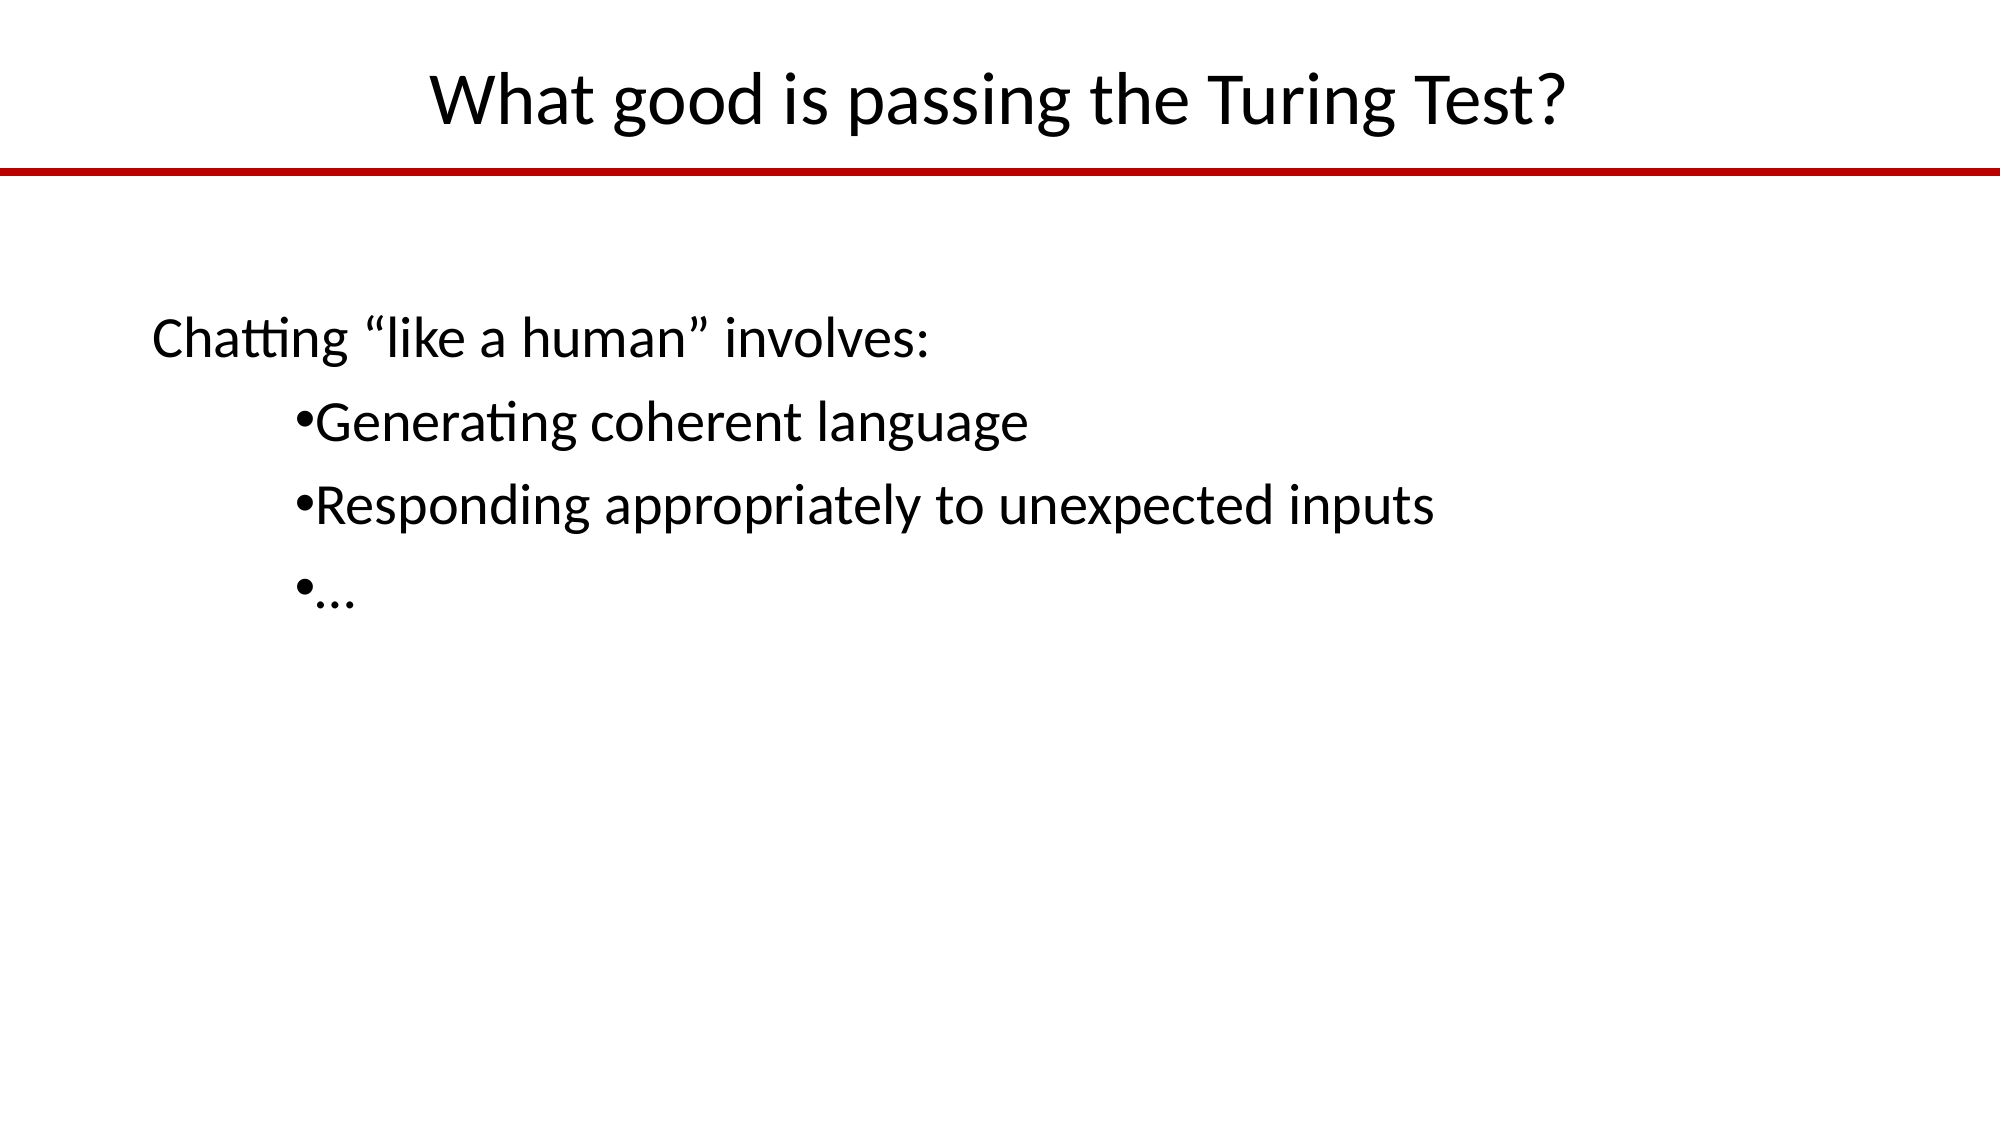

# What good is passing the Turing Test?
Chatting “like a human” involves:
Generating coherent language
Responding appropriately to unexpected inputs
…